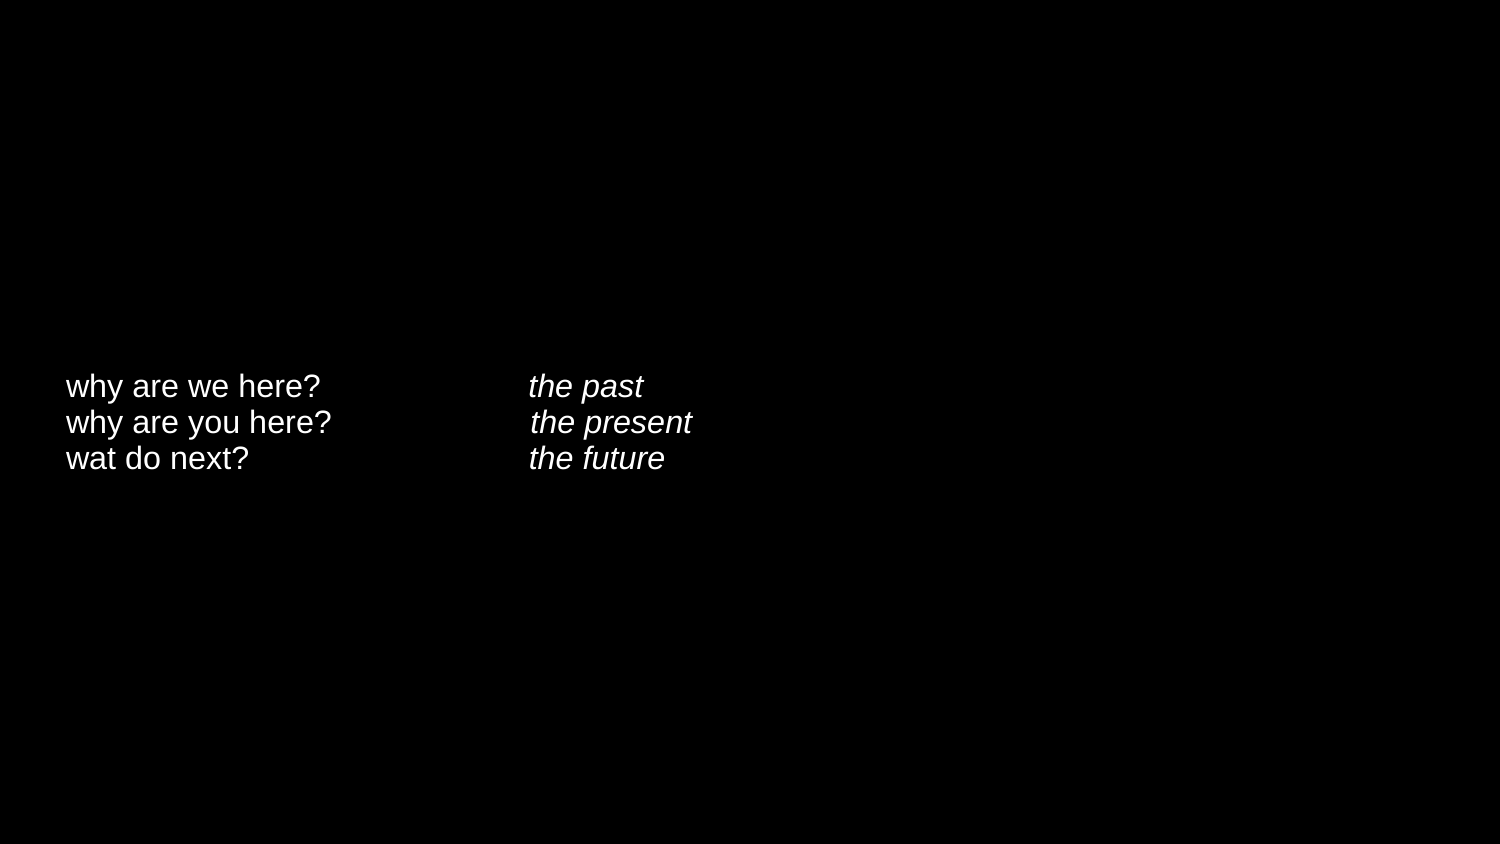

# why are we here?                       the past
why are you here?                      the present
wat do next?                               the future